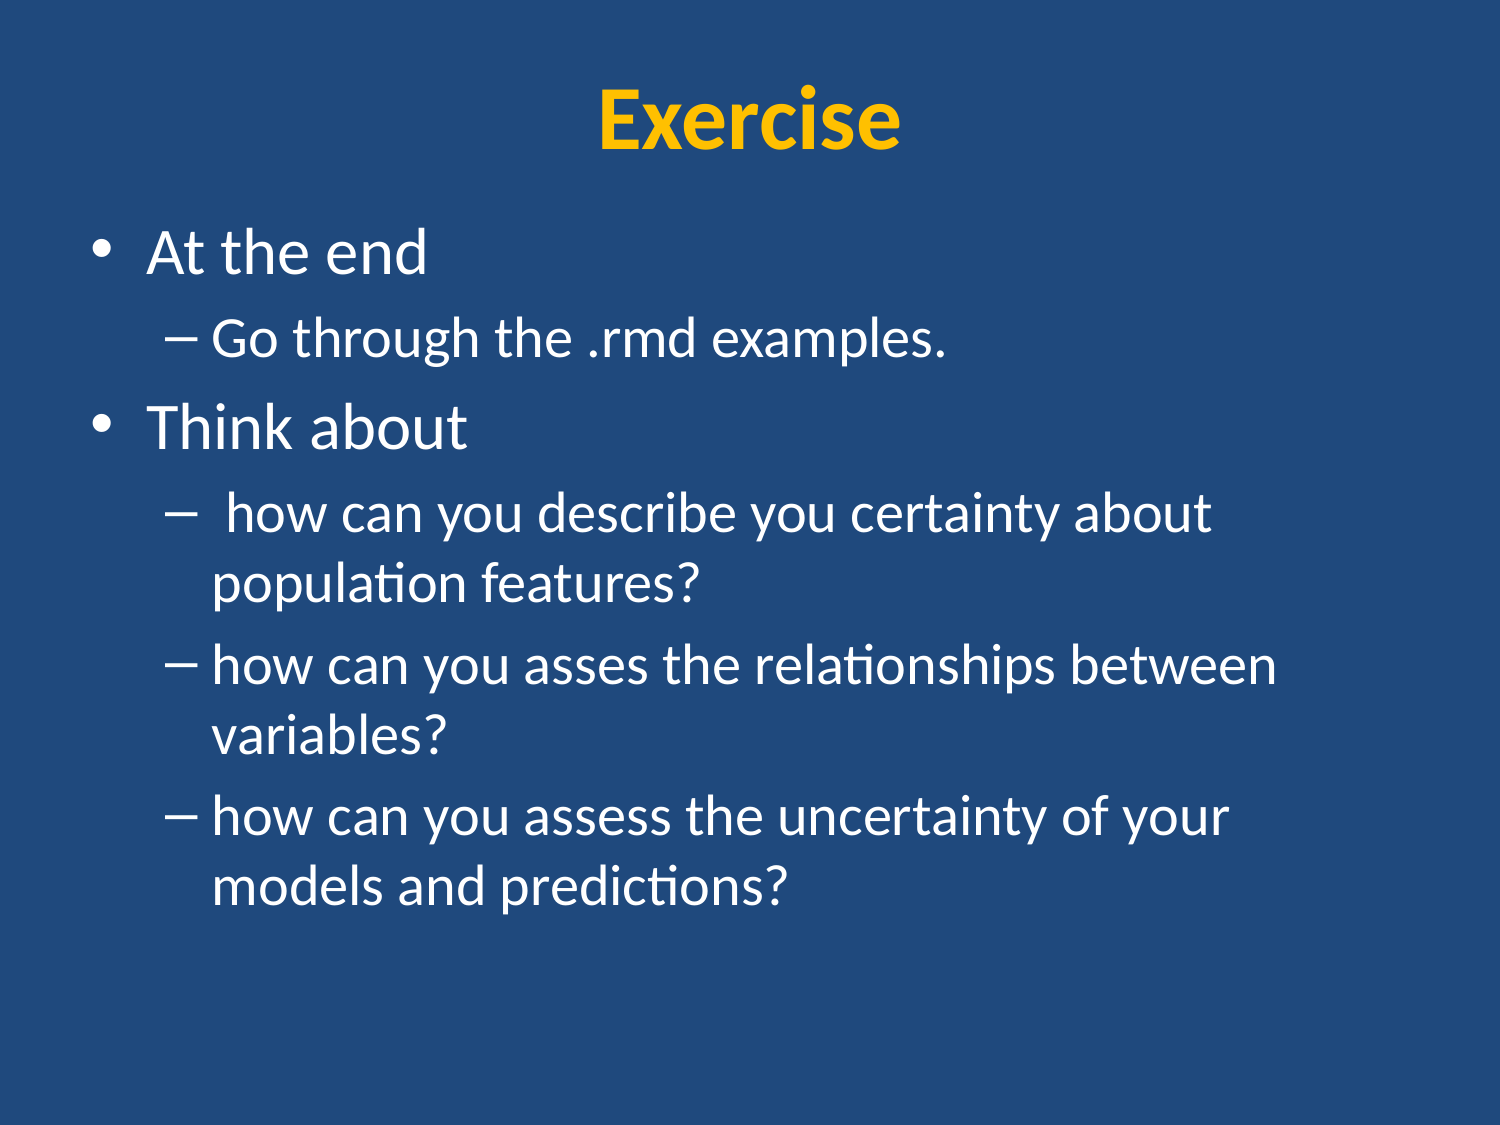

# Exercise
At the end
Go through the .rmd examples.
Think about
 how can you describe you certainty about population features?
how can you asses the relationships between variables?
how can you assess the uncertainty of your models and predictions?